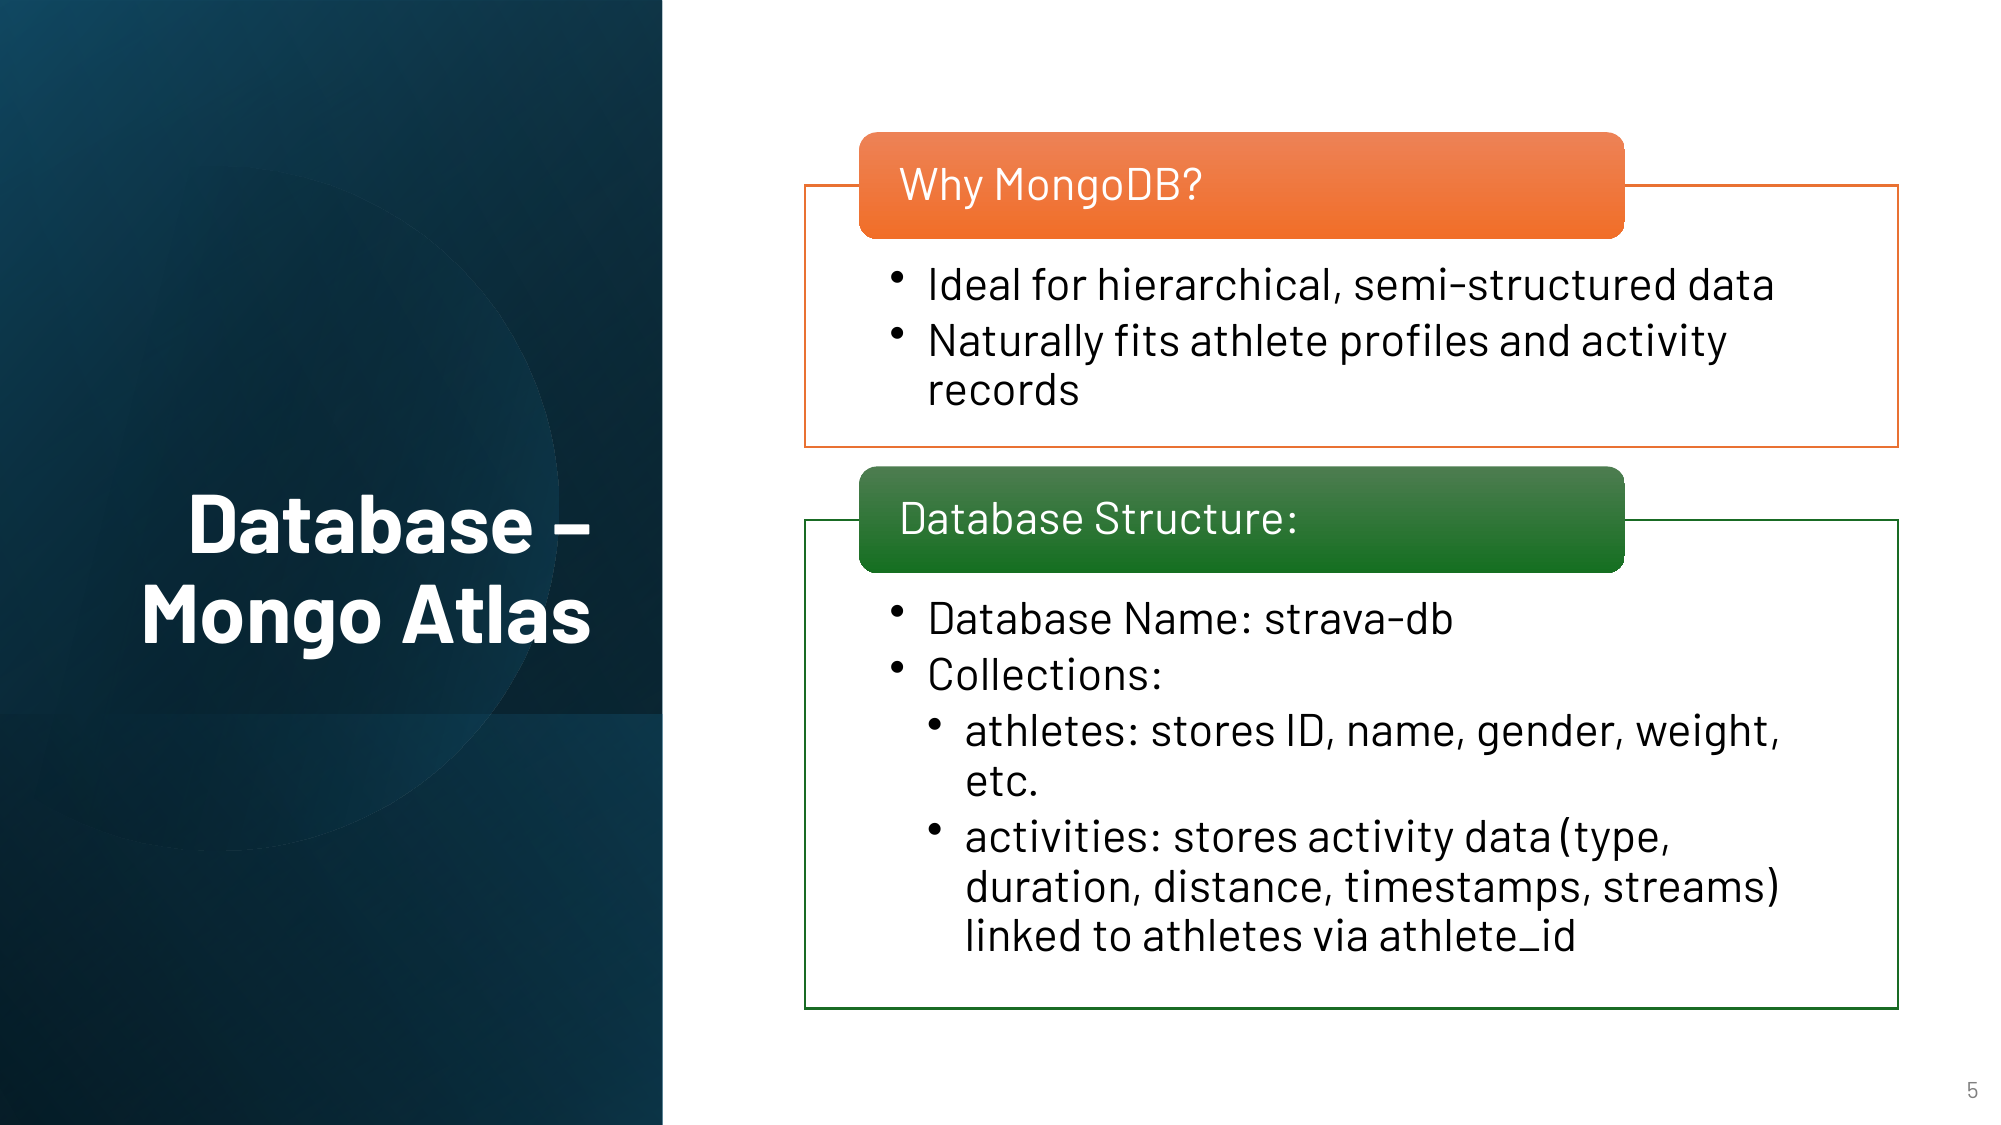

Ideal for hierarchical, semi-structured data
Naturally fits athlete profiles and activity records
Why MongoDB?
Database Name: strava-db
Collections:
athletes: stores ID, name, gender, weight, etc.
activities: stores activity data (type, duration, distance, timestamps, streams) linked to athletes via athlete_id
Database Structure:

# Database – Mongo Atlas

5